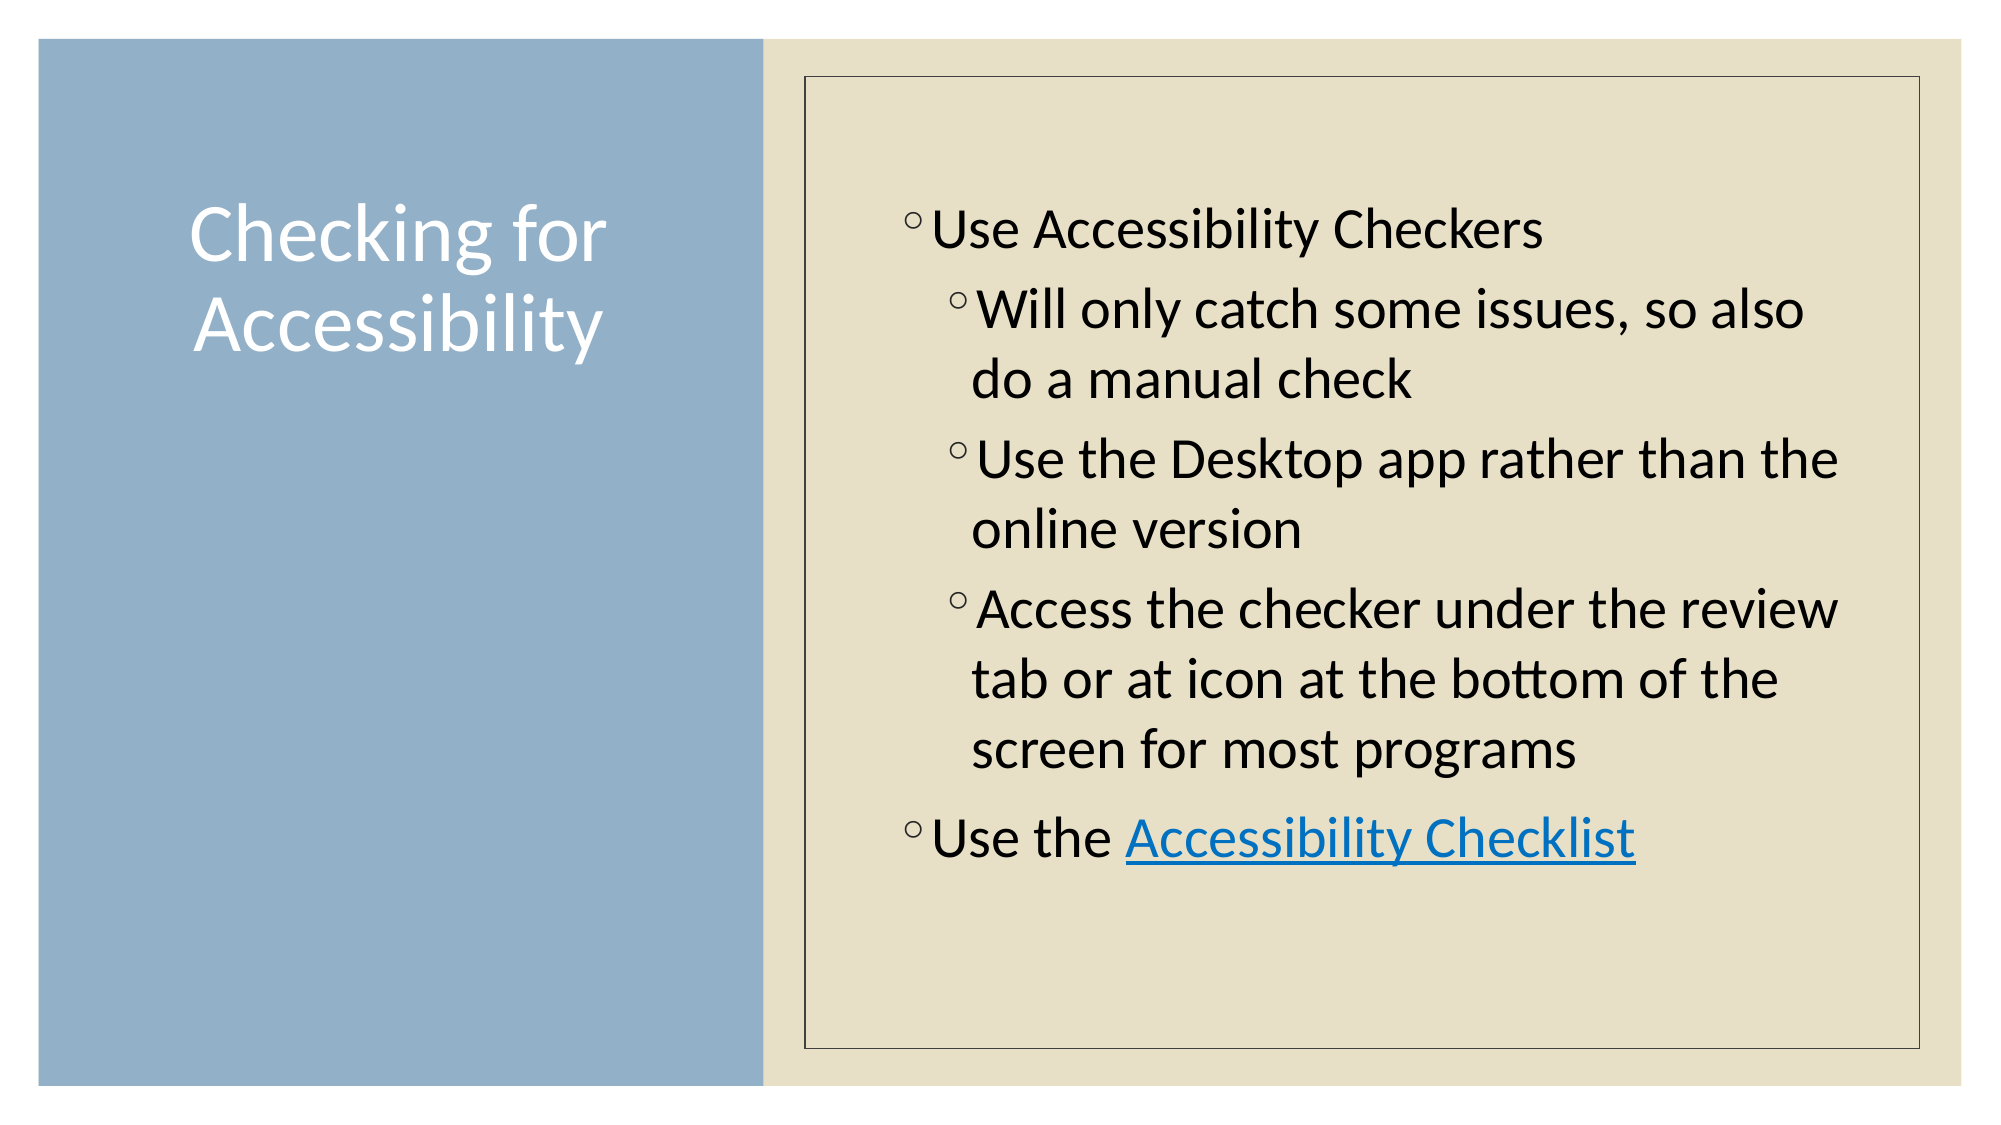

# Checking for Accessibility
Use Accessibility Checkers
Will only catch some issues, so also do a manual check
Use the Desktop app rather than the online version
Access the checker under the review tab or at icon at the bottom of the screen for most programs
Use the Accessibility Checklist